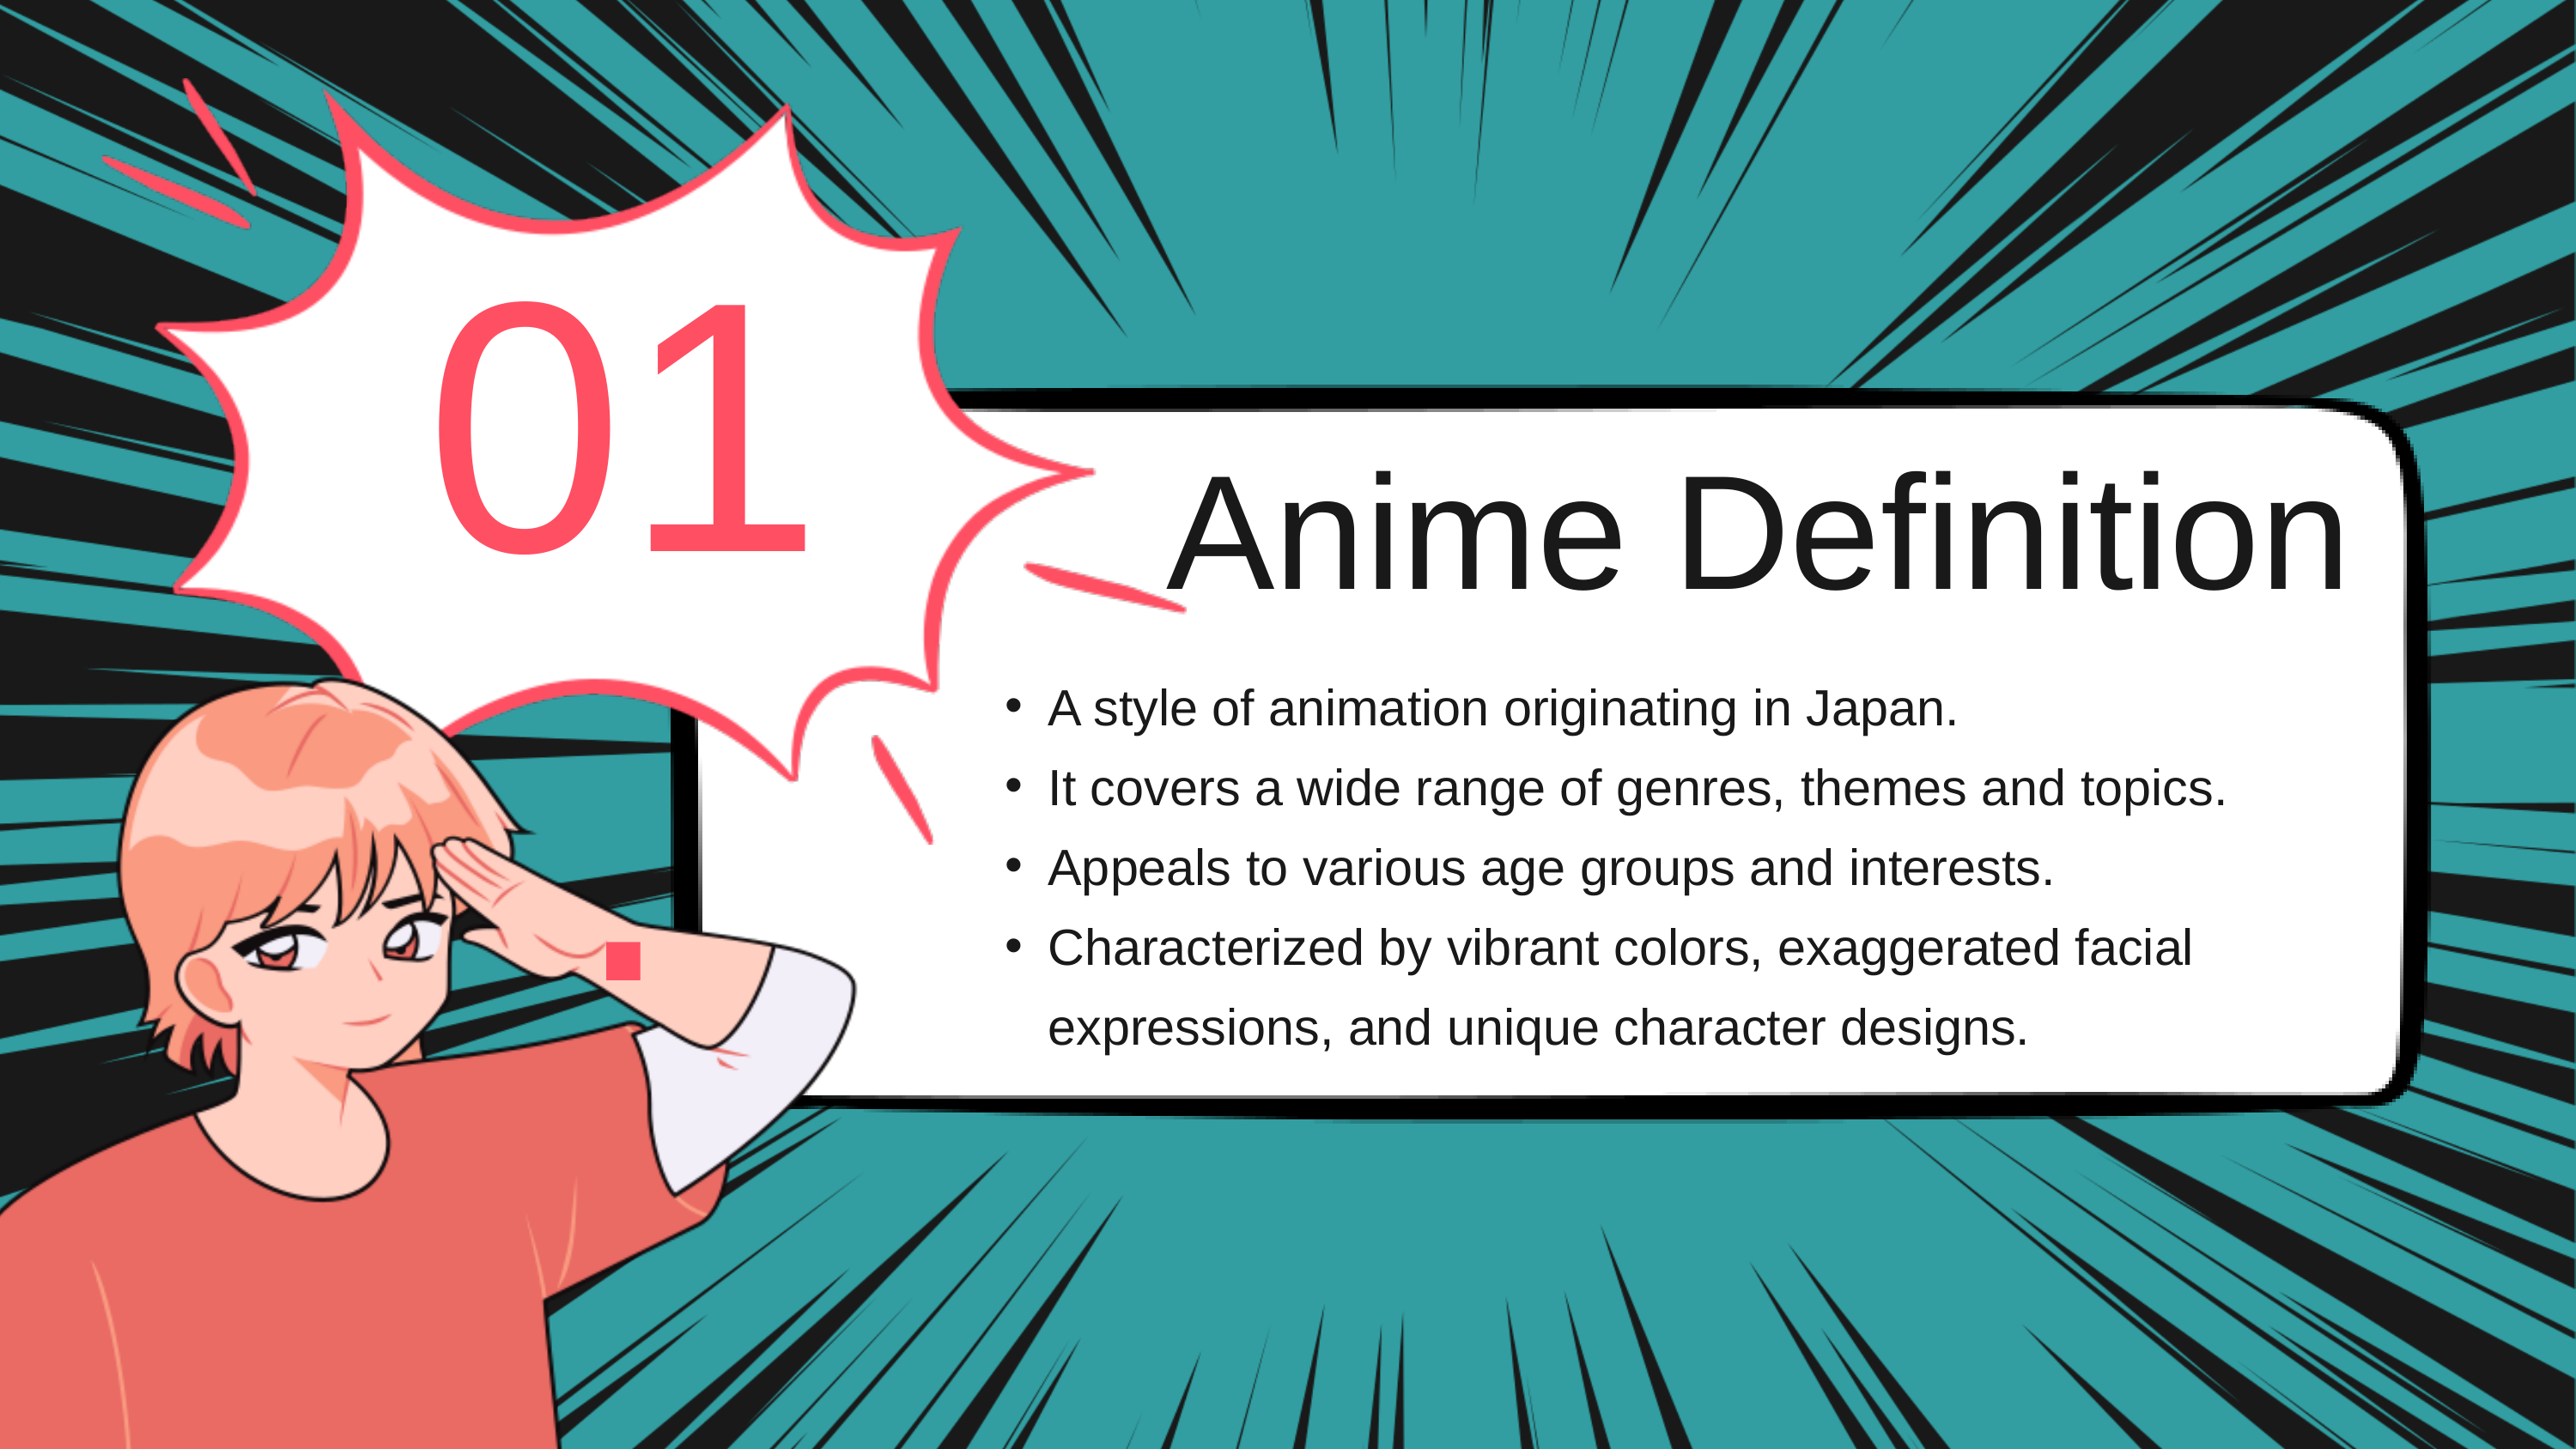

01.

Anime Definition
A style of animation originating in Japan.
It covers a wide range of genres, themes and topics.
Appeals to various age groups and interests.
Characterized by vibrant colors, exaggerated facial expressions, and unique character designs.